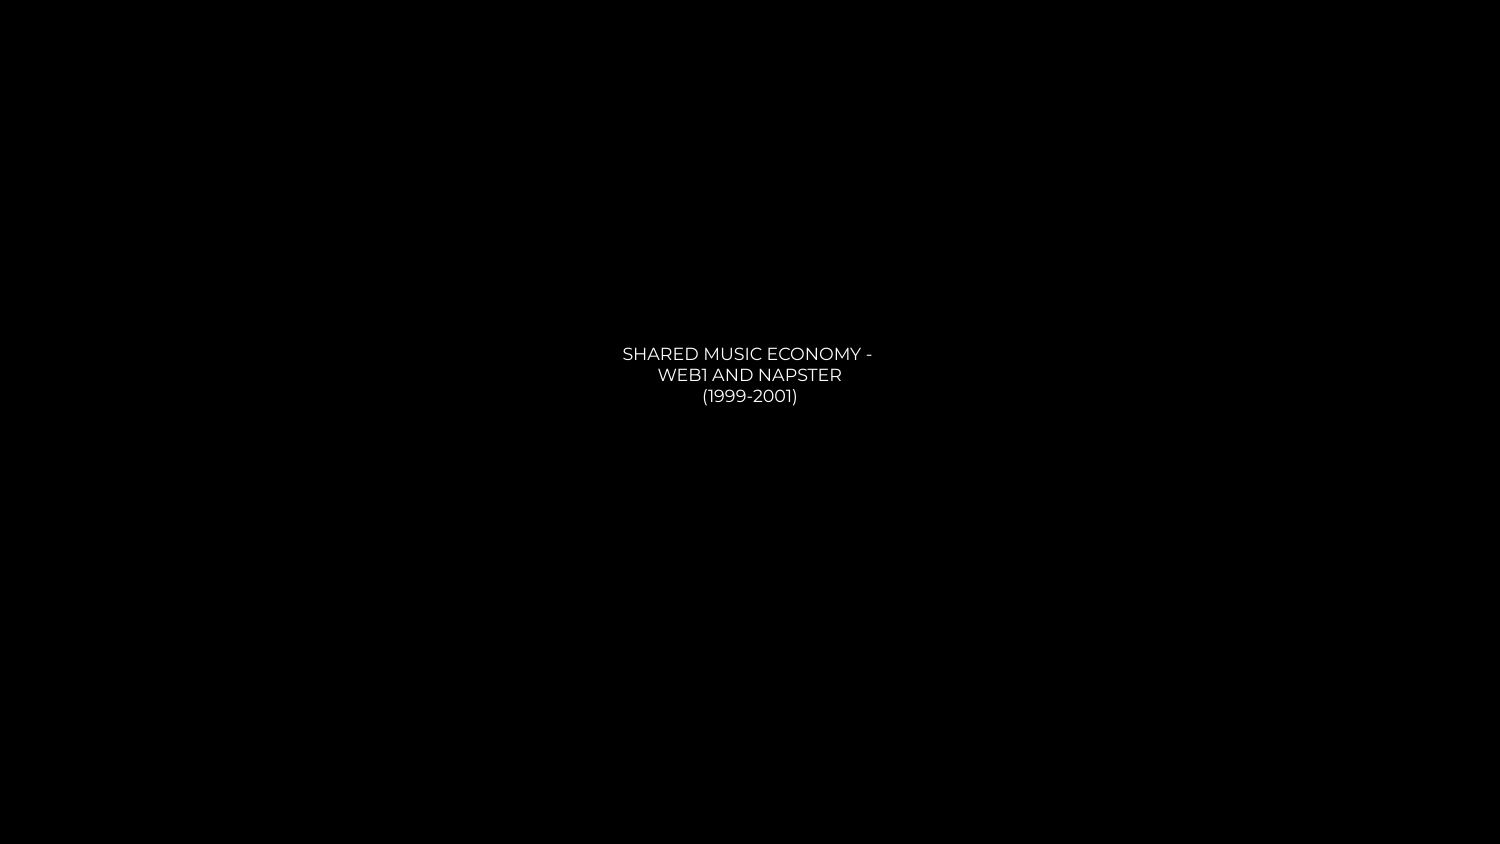

# SHARED MUSIC ECONOMY -
WEB1 AND NAPSTER
(1999-2001)